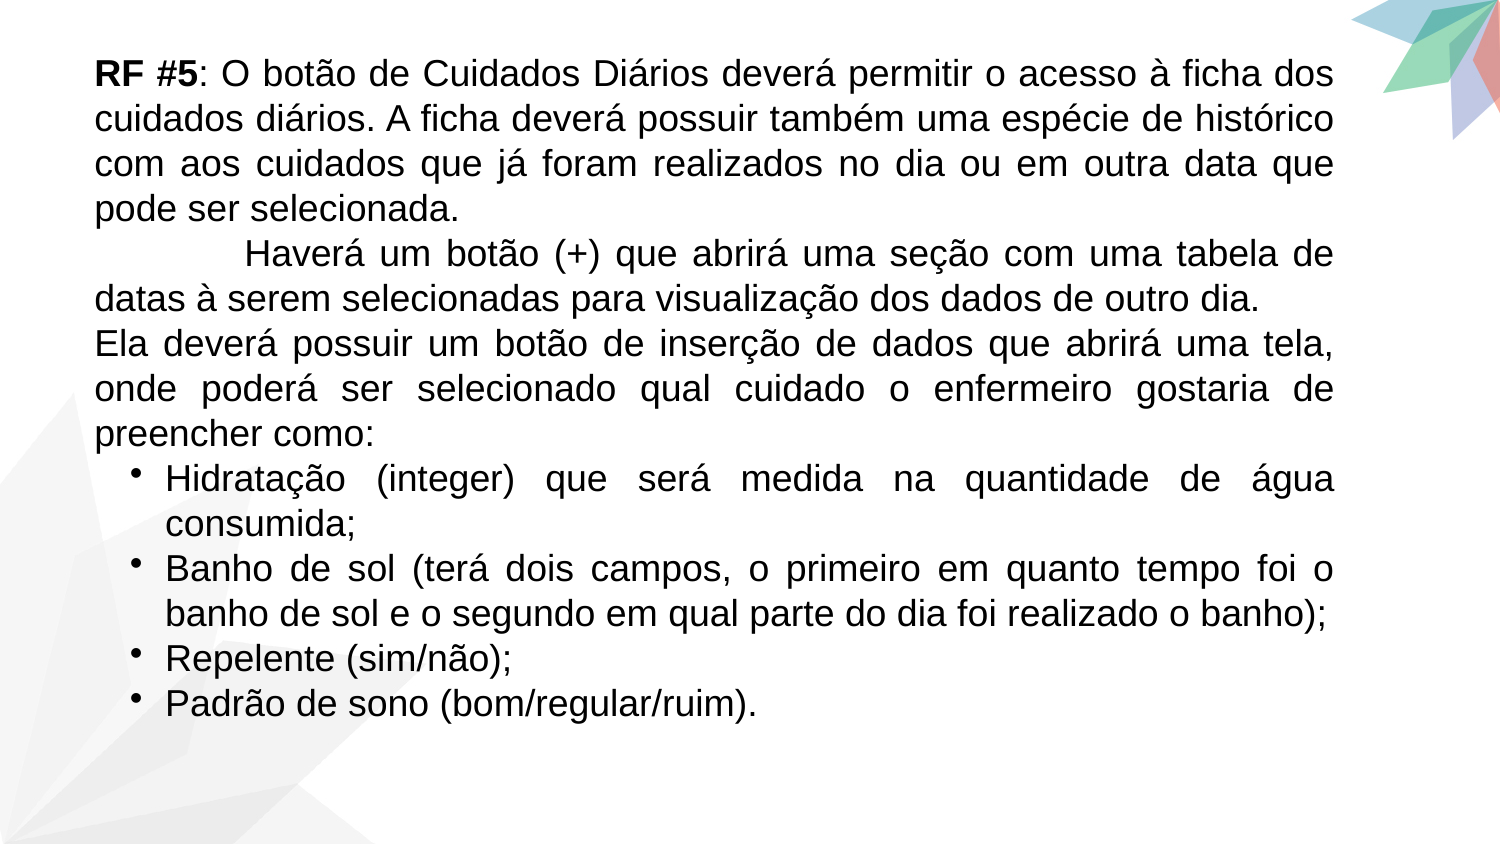

RF #5: O botão de Cuidados Diários deverá permitir o acesso à ficha dos cuidados diários. A ficha deverá possuir também uma espécie de histórico com aos cuidados que já foram realizados no dia ou em outra data que pode ser selecionada.
	Haverá um botão (+) que abrirá uma seção com uma tabela de datas à serem selecionadas para visualização dos dados de outro dia.
Ela deverá possuir um botão de inserção de dados que abrirá uma tela, onde poderá ser selecionado qual cuidado o enfermeiro gostaria de preencher como:
Hidratação (integer) que será medida na quantidade de água consumida;
Banho de sol (terá dois campos, o primeiro em quanto tempo foi o banho de sol e o segundo em qual parte do dia foi realizado o banho);
Repelente (sim/não);
Padrão de sono (bom/regular/ruim).